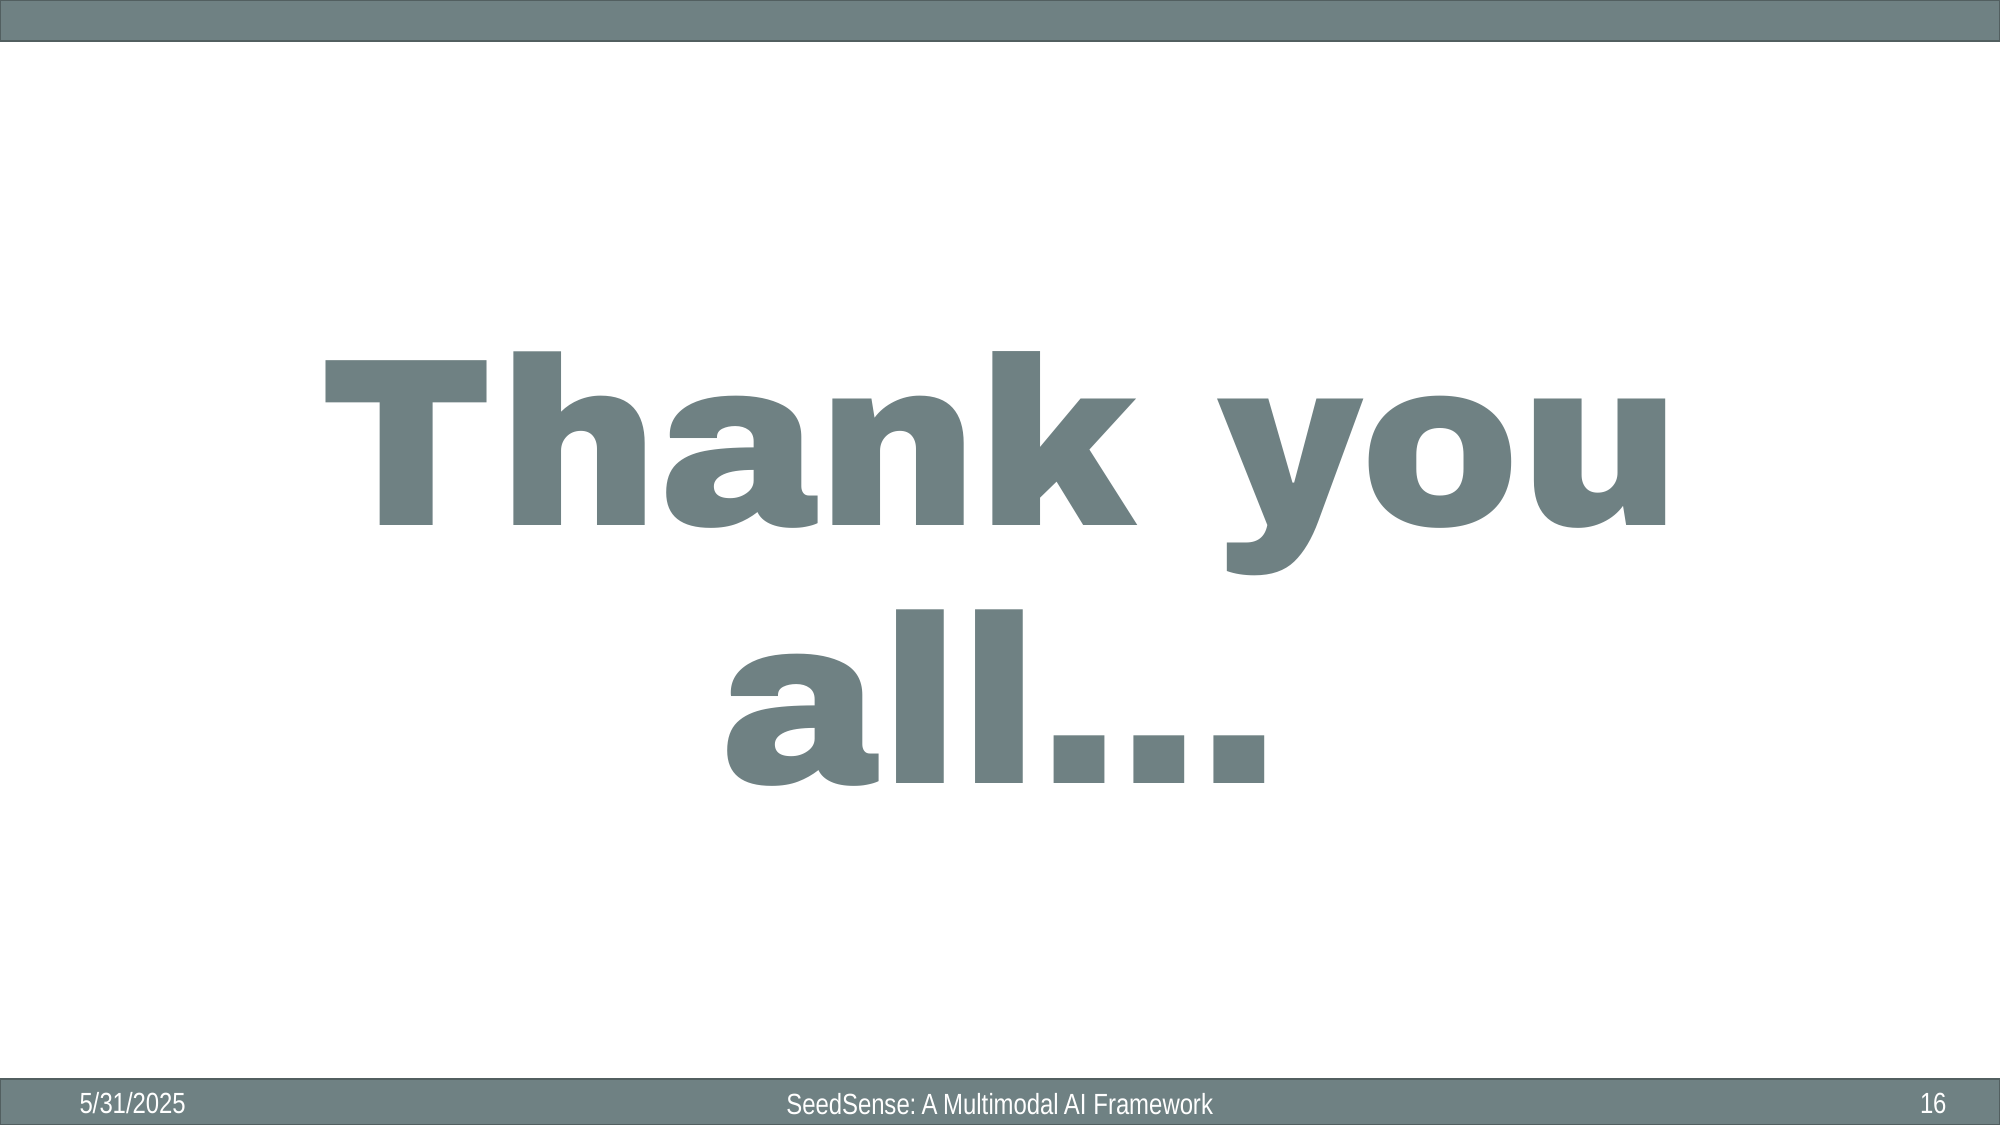

# Thank you all…
5/31/2025
16
SeedSense: A Multimodal AI Framework